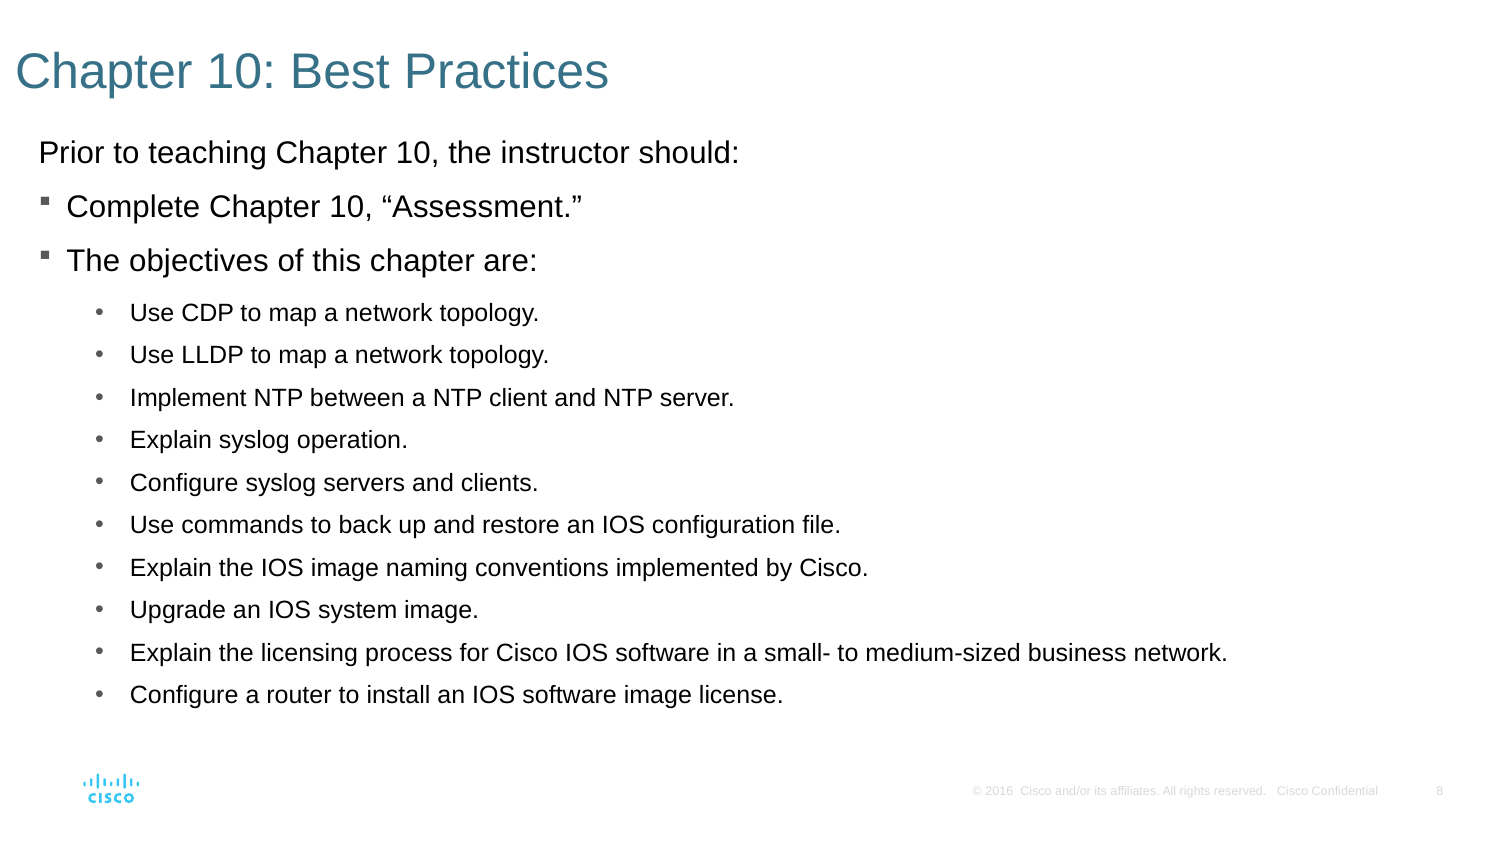

# Chapter 10: Best Practices
Prior to teaching Chapter 10, the instructor should:
Complete Chapter 10, “Assessment.”
The objectives of this chapter are:
Use CDP to map a network topology.
Use LLDP to map a network topology.
Implement NTP between a NTP client and NTP server.
Explain syslog operation.
Configure syslog servers and clients.
Use commands to back up and restore an IOS configuration file.
Explain the IOS image naming conventions implemented by Cisco.
Upgrade an IOS system image.
Explain the licensing process for Cisco IOS software in a small- to medium-sized business network.
Configure a router to install an IOS software image license.